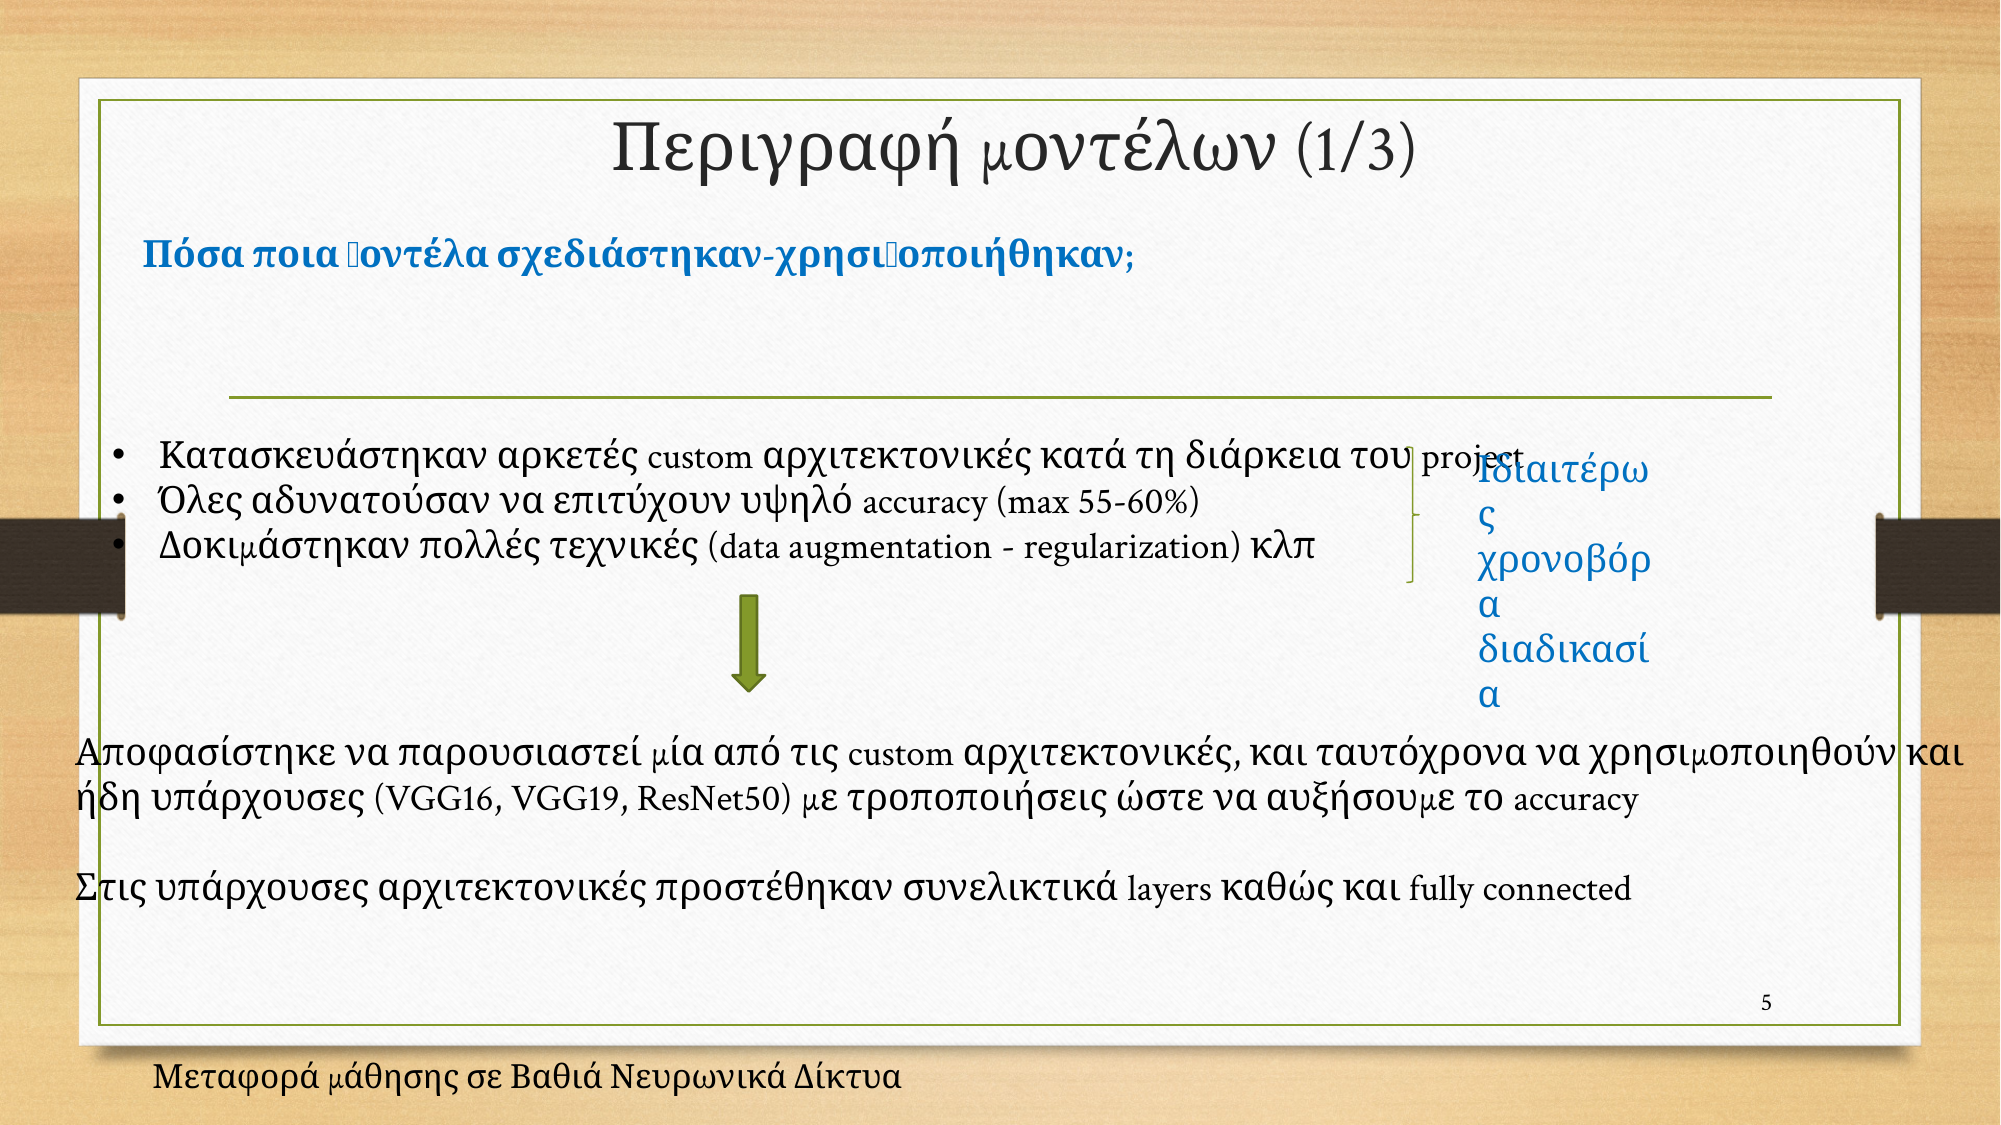

Περιγραφή μοντέλων (1/3)

Πόσα ποια μοντέλα σχεδιάστηκαν-χρησιμοποιήθηκαν;
Κατασκευάστηκαν αρκετές custom αρχιτεκτονικές κατά τη διάρκεια του project
Όλες αδυνατούσαν να επιτύχουν υψηλό accuracy (max 55-60%)
Δοκιμάστηκαν πολλές τεχνικές (data augmentation - regularization) κλπ

Ιδιαιτέρως χρονοβόρα διαδικασία

Αποφασίστηκε να παρουσιαστεί μία από τις custom αρχιτεκτονικές, και ταυτόχρονα να χρησιμοποιηθούν και
ήδη υπάρχουσες (VGG16, VGG19, ResNet50) με τροποποιήσεις ώστε να αυξήσουμε το accuracy

Στις υπάρχουσες αρχιτεκτονικές προστέθηκαν συνελικτικά layers καθώς και fully connected
5
Μεταφορά μάθησης σε Βαθιά Νευρωνικά Δίκτυα